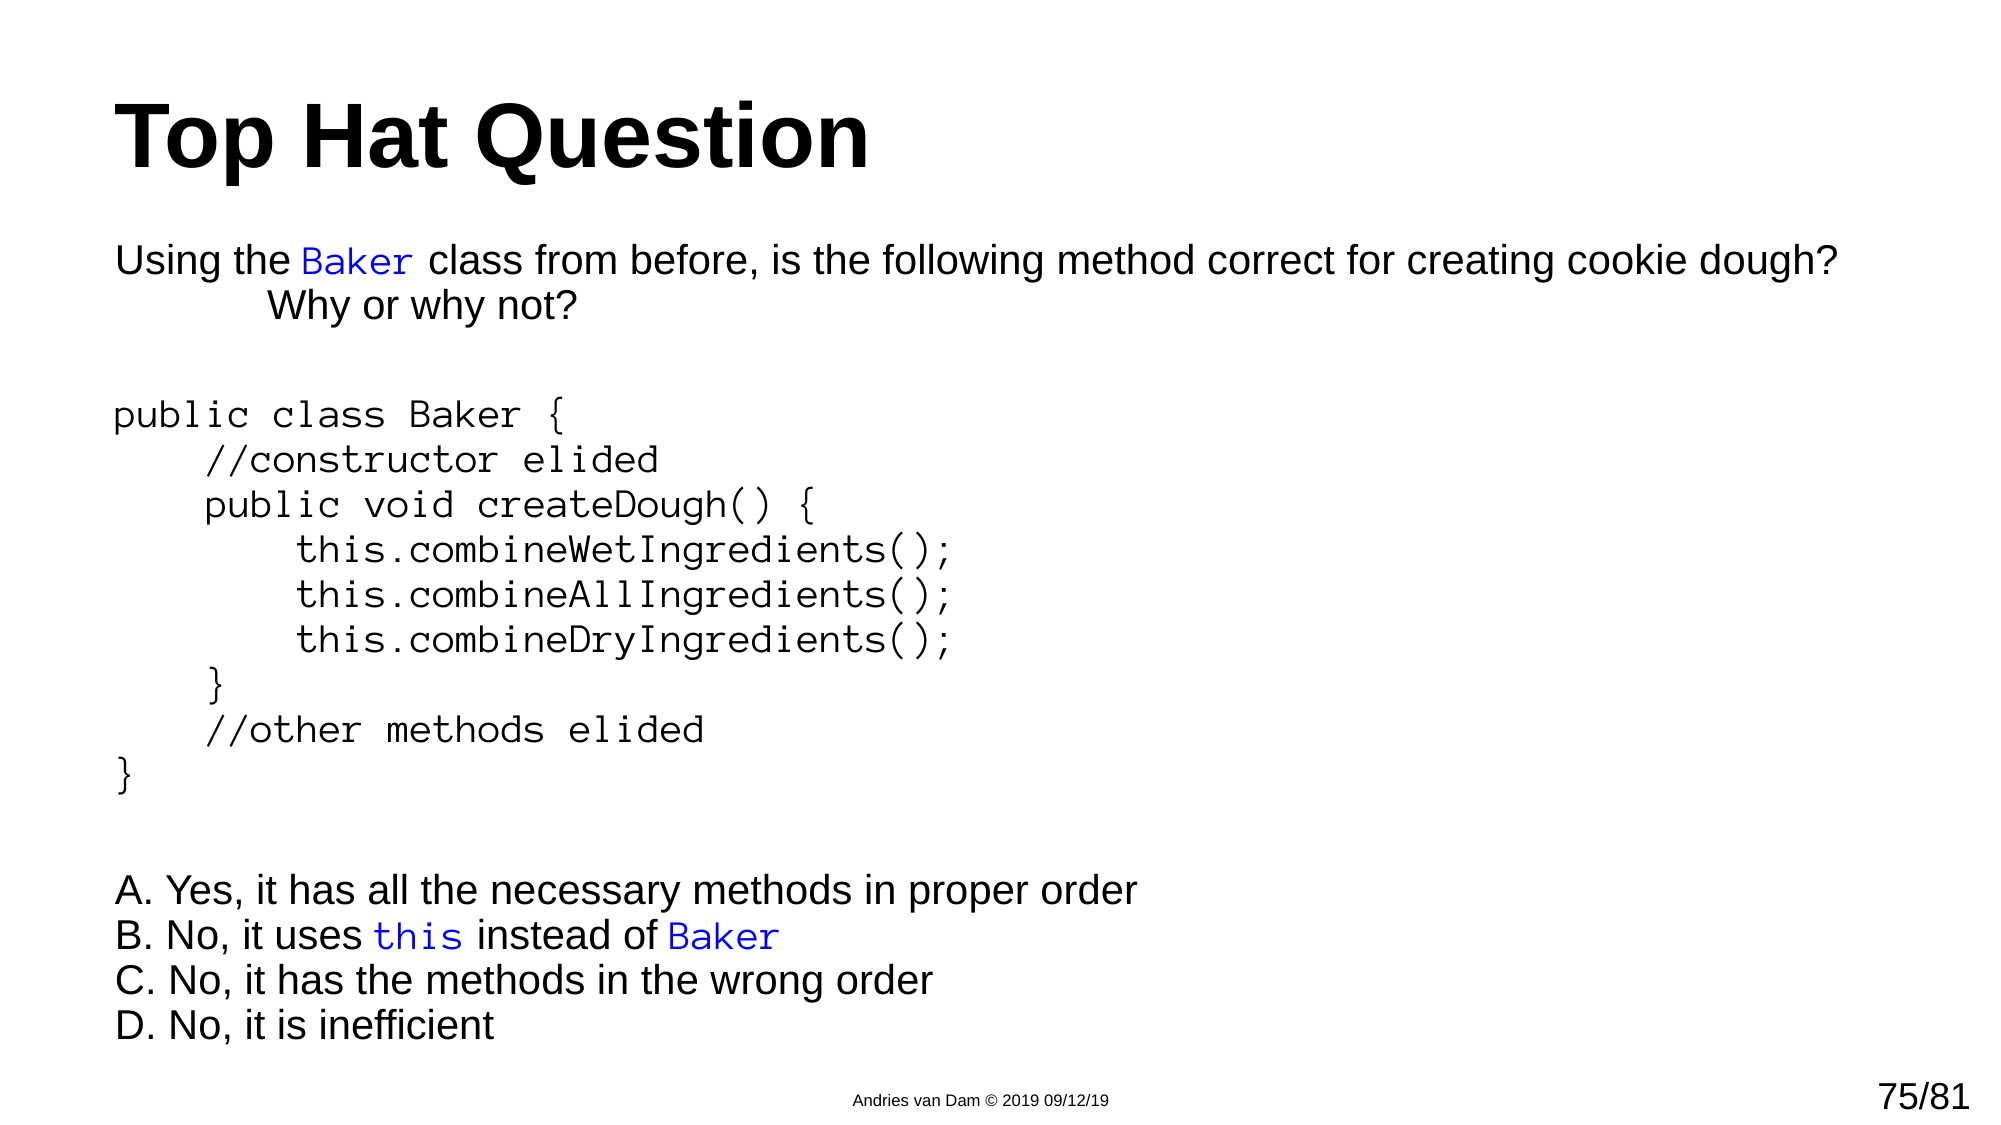

# Top Hat Question
Using the Baker class from before, is the following method correct for creating cookie dough?  Why or why not?

public class Baker {
    //constructor elided
    public void createDough() {
        this.combineWetIngredients();
        this.combineAllIngredients();
        this.combineDryIngredients();
    }
    //other methods elided
}

A. Yes, it has all the necessary methods in proper order
B. No, it uses this instead of Baker
C. No, it has the methods in the wrong order
D. No, it is inefficient